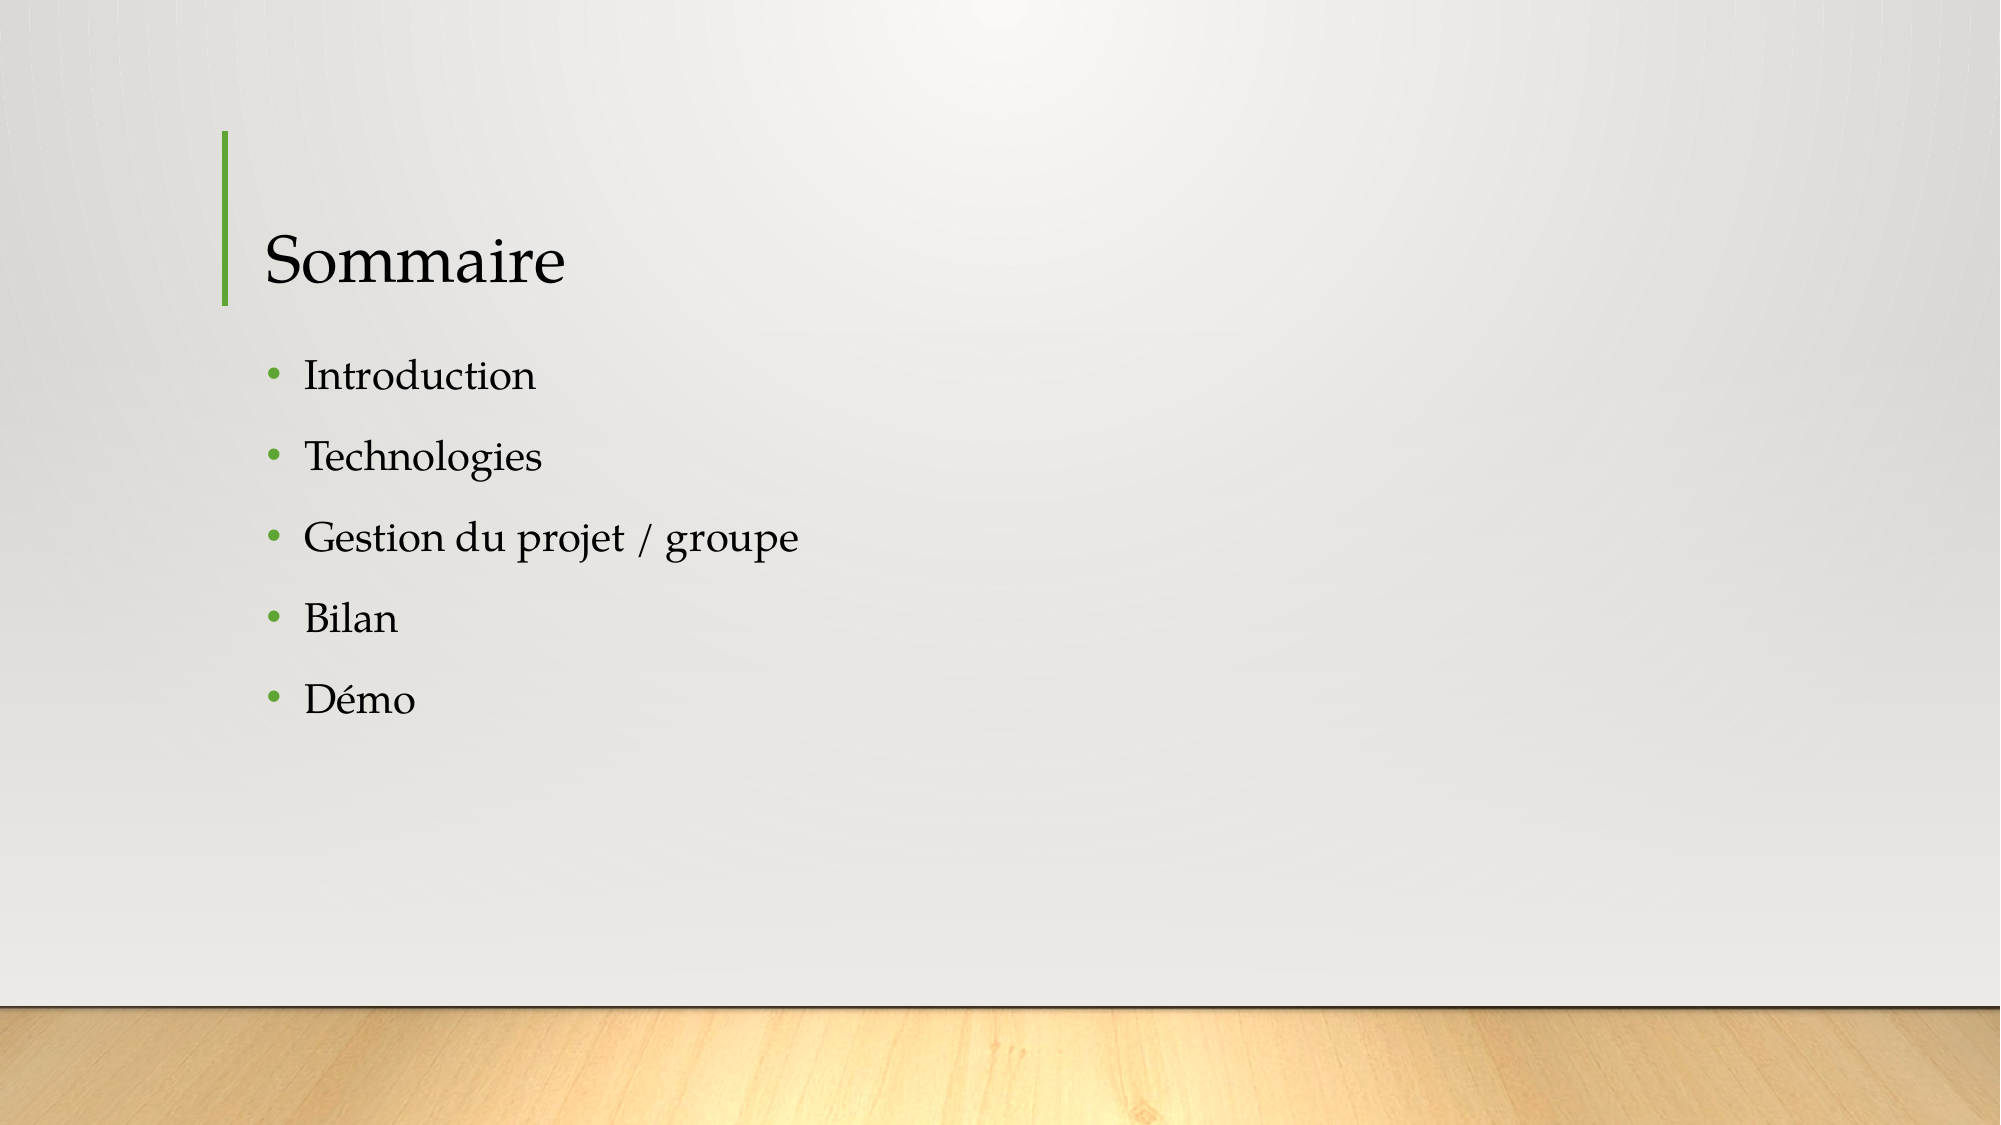

# Sommaire
Introduction
Technologies
Gestion du projet / groupe
Bilan
Démo